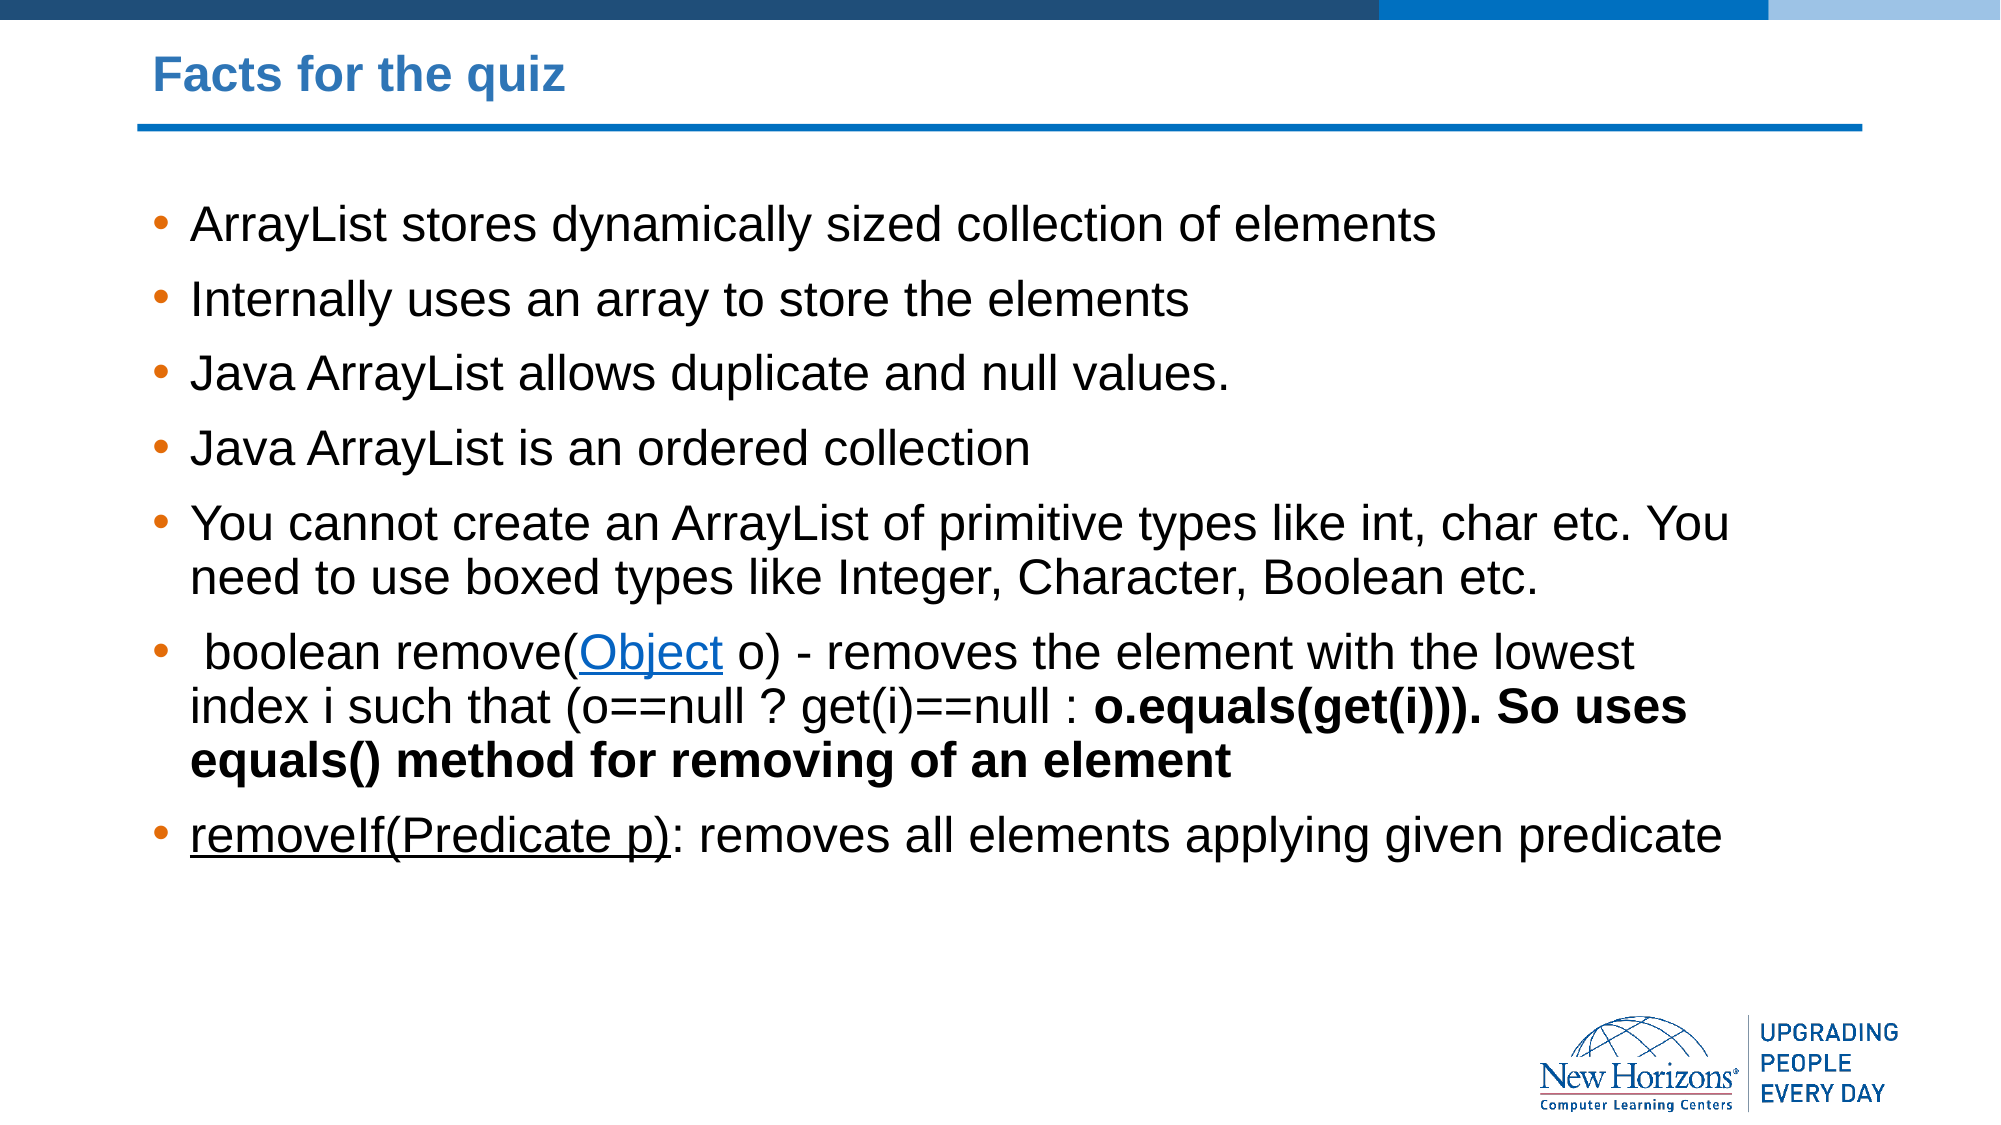

# Facts for the quiz
ArrayList stores dynamically sized collection of elements
Internally uses an array to store the elements
Java ArrayList allows duplicate and null values.
Java ArrayList is an ordered collection
You cannot create an ArrayList of primitive types like int, char etc. You need to use boxed types like Integer, Character, Boolean etc.
 boolean remove(Object o) - removes the element with the lowest index i such that (o==null ? get(i)==null : o.equals(get(i))). So uses equals() method for removing of an element
removeIf(Predicate p): removes all elements applying given predicate